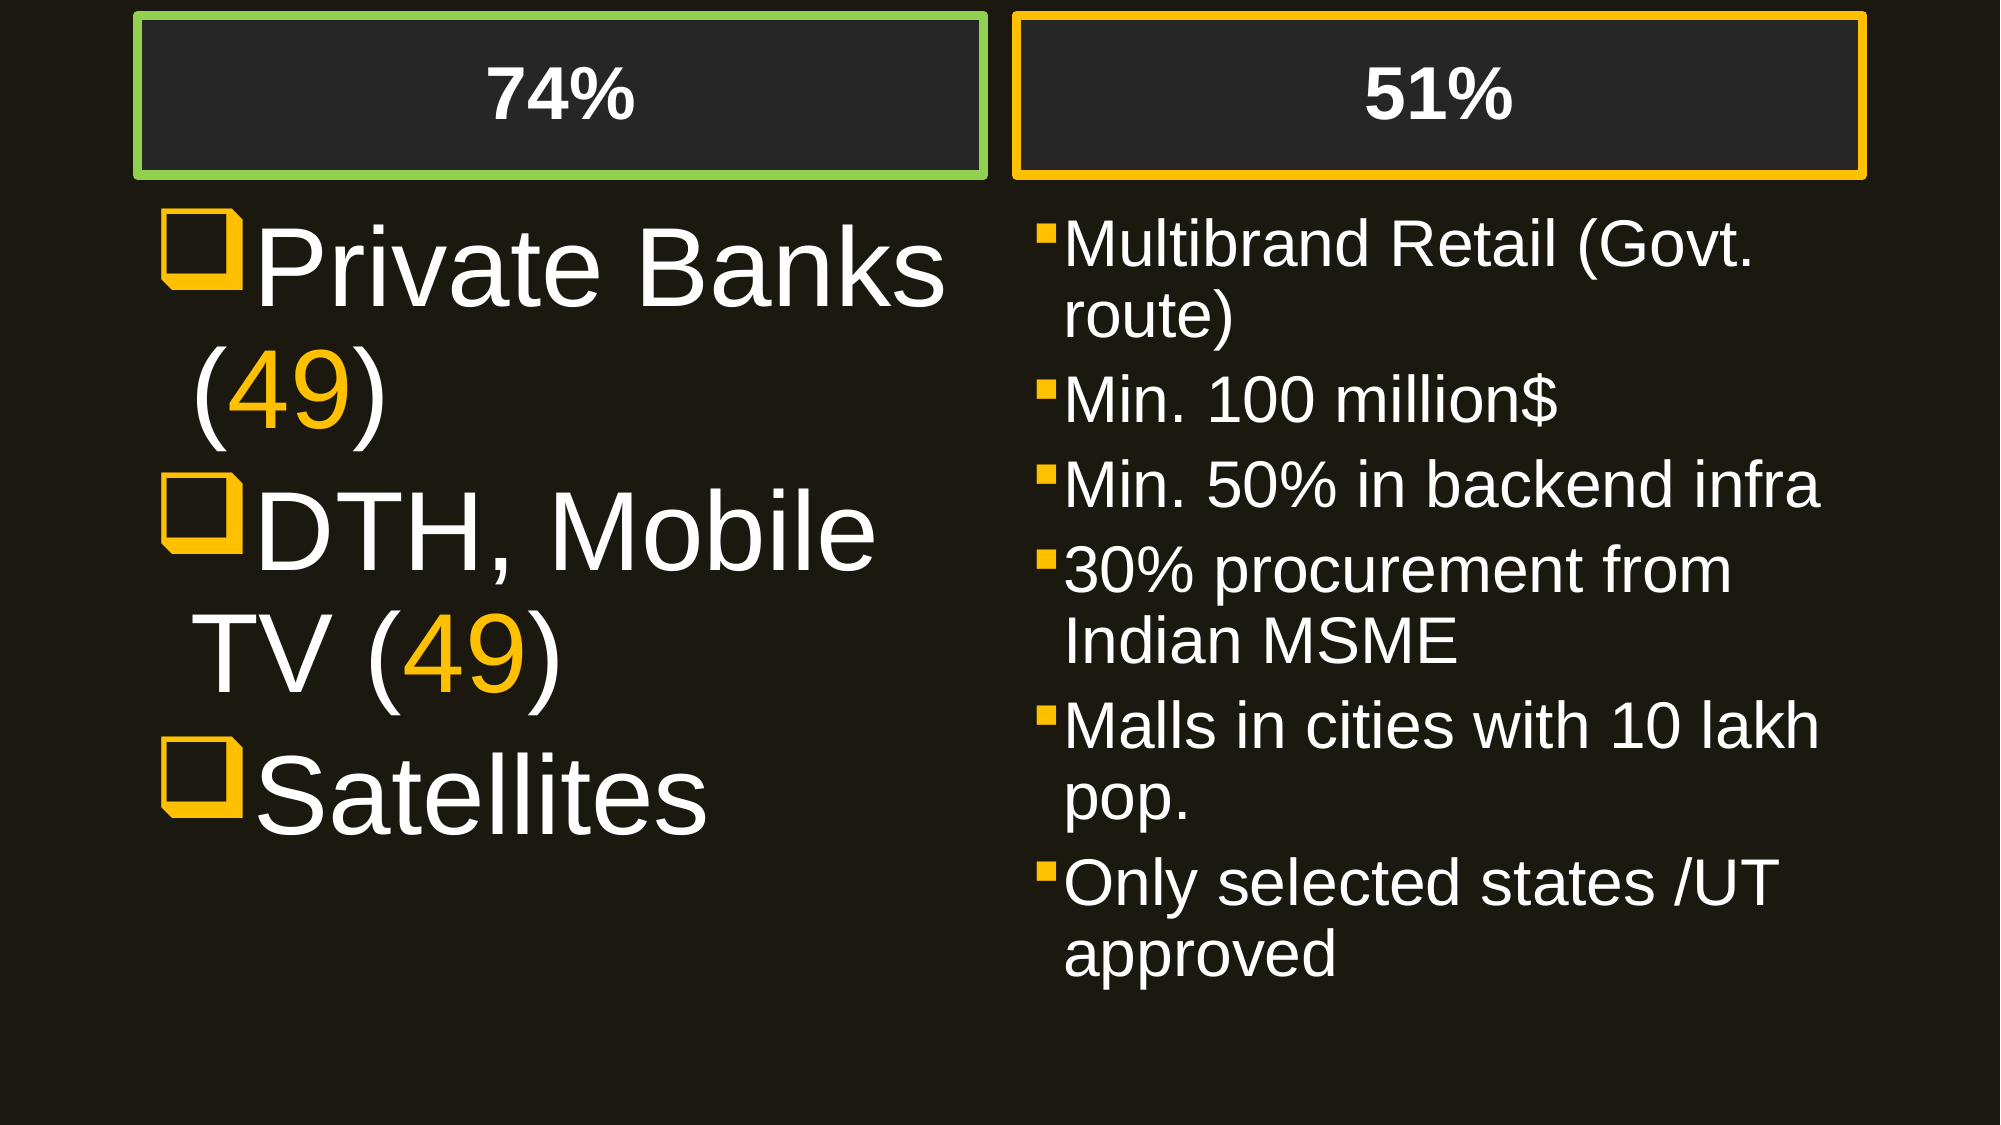

74%
51%
Private Banks (49)
DTH, Mobile TV (49)
Satellites
Multibrand Retail (Govt. route)
Min. 100 million$
Min. 50% in backend infra
30% procurement from Indian MSME
Malls in cities with 10 lakh pop.
Only selected states /UT approved